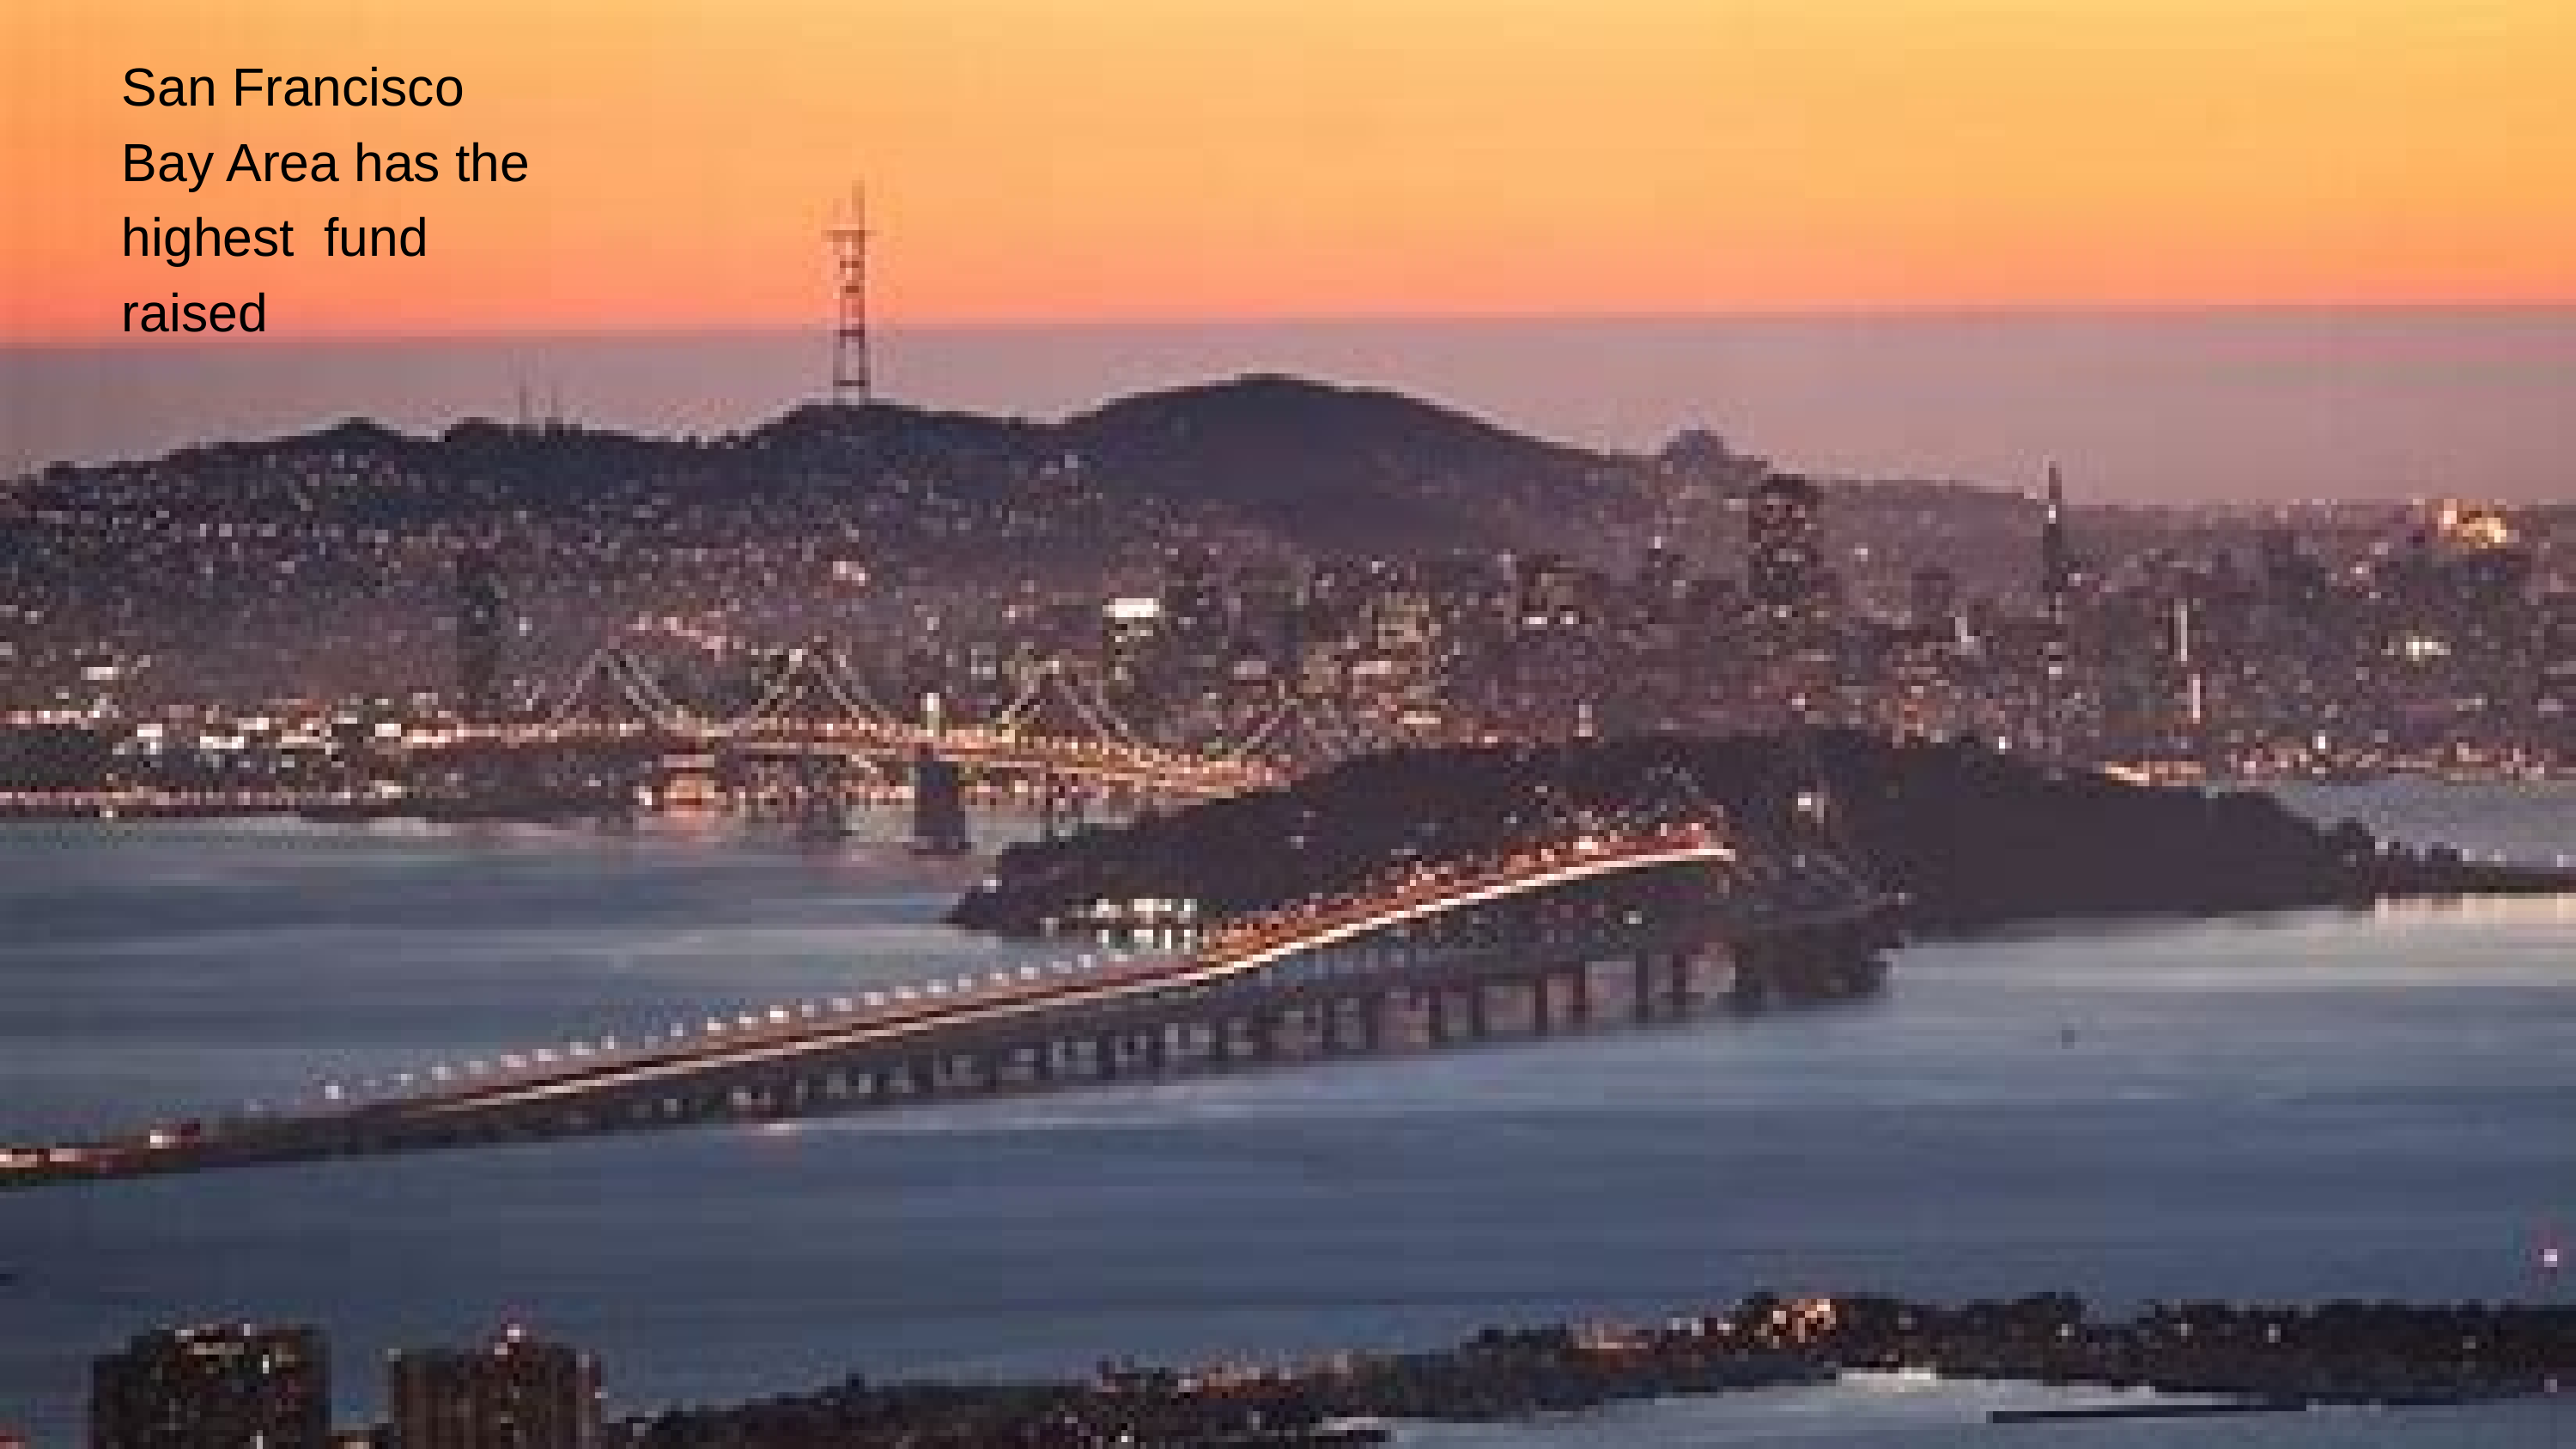

San Francisco Bay Area has the highest  fund raised